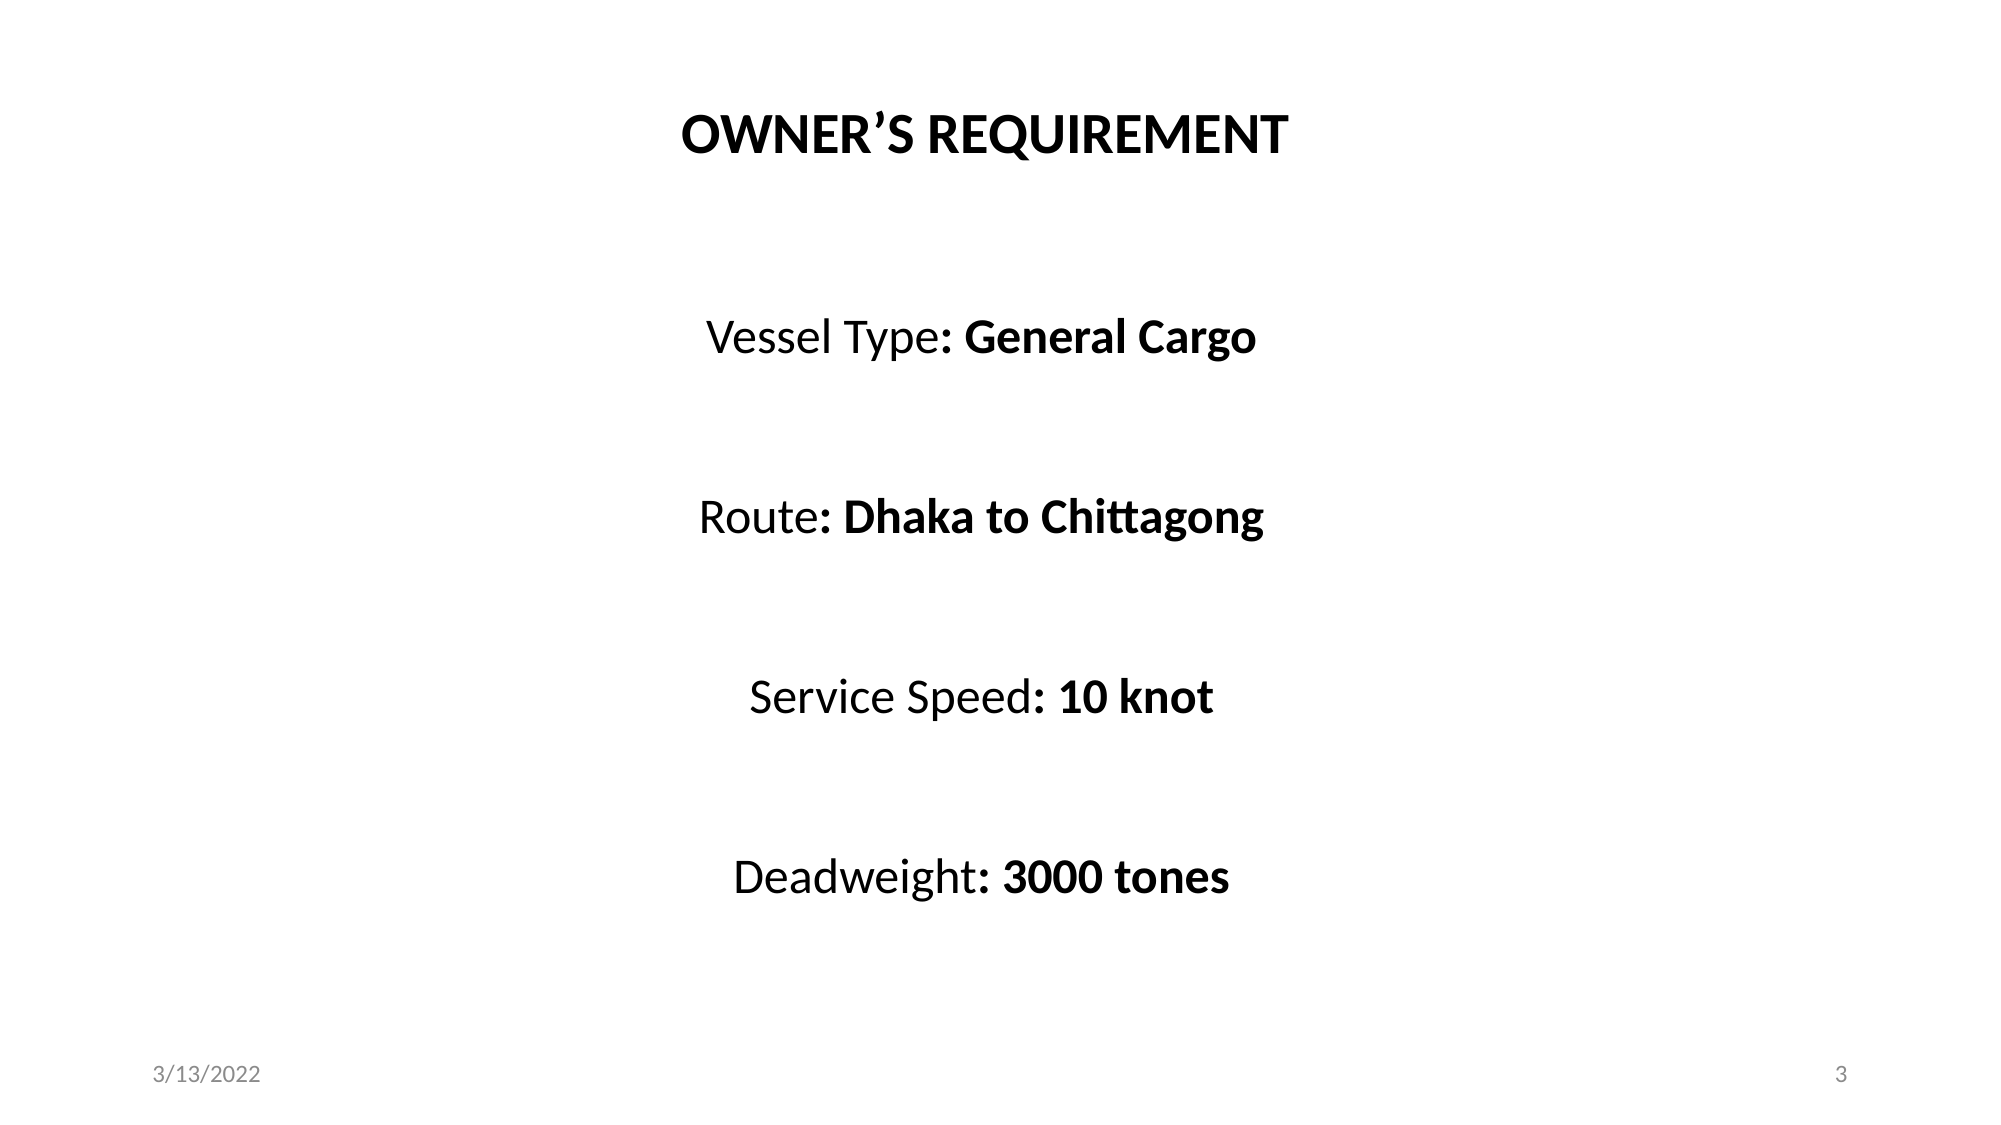

OWNER’S REQUIREMENT
Vessel Type: General Cargo

Route: Dhaka to Chittagong

Service Speed: 10 knot

Deadweight: 3000 tones

3/13/2022
3